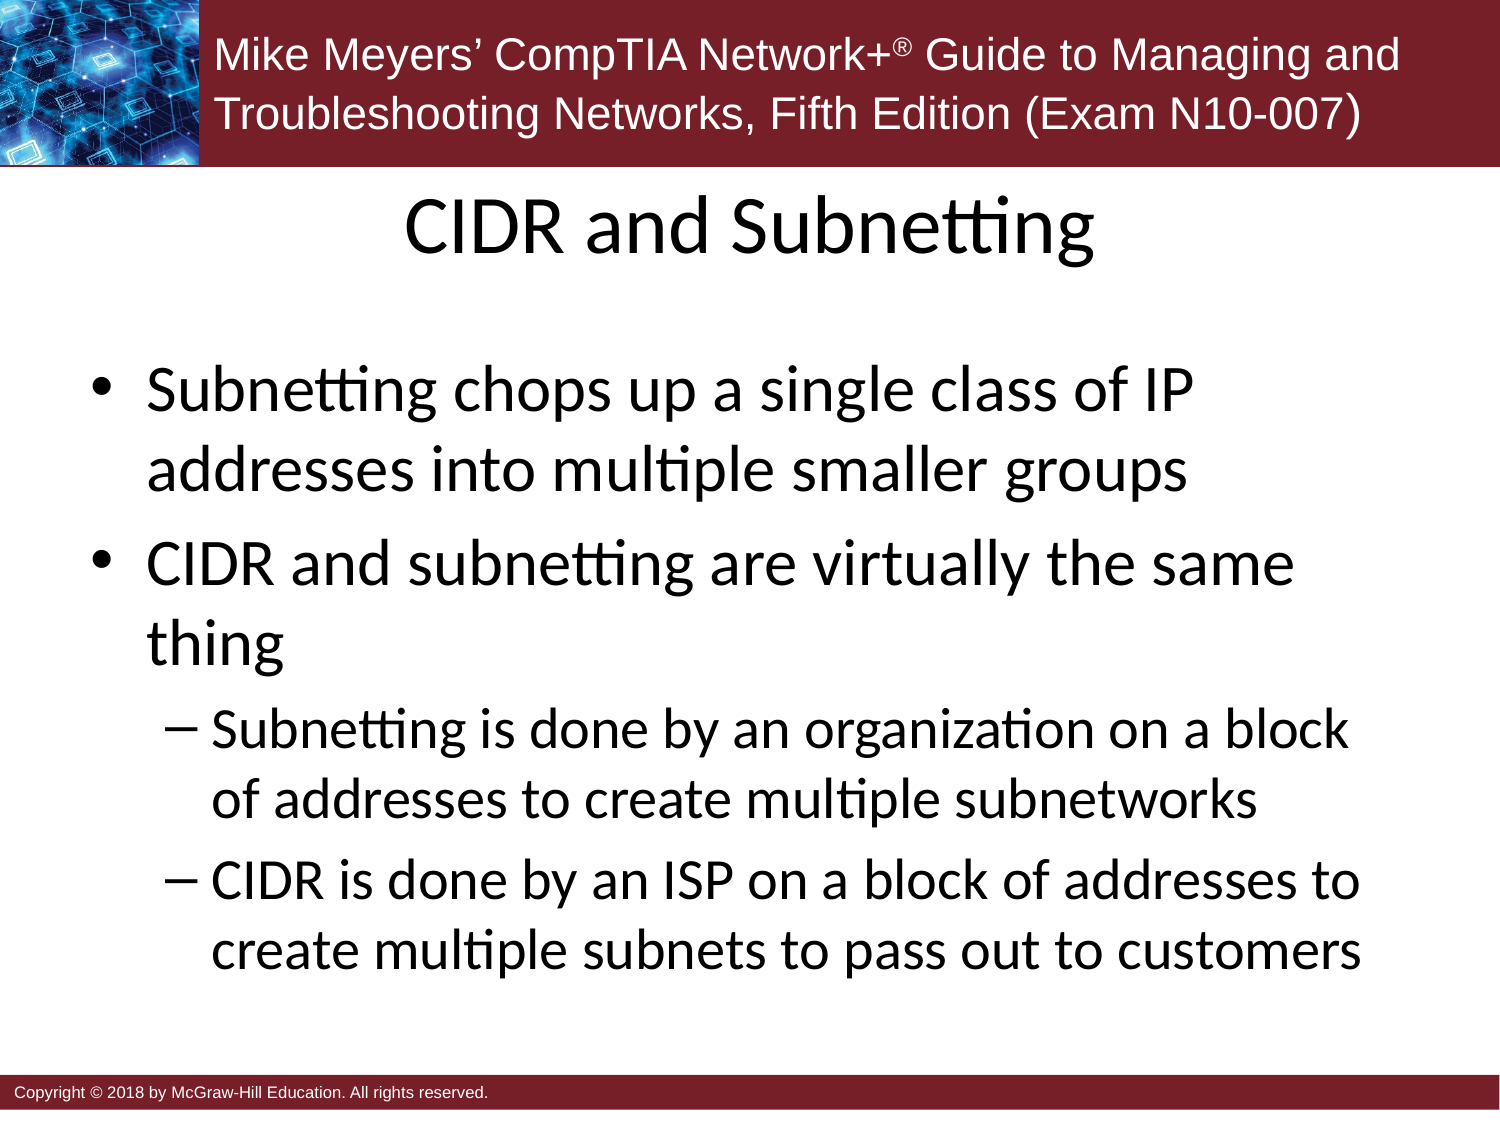

# CIDR and Subnetting
Subnetting chops up a single class of IP addresses into multiple smaller groups
CIDR and subnetting are virtually the same thing
Subnetting is done by an organization on a block of addresses to create multiple subnetworks
CIDR is done by an ISP on a block of addresses to create multiple subnets to pass out to customers